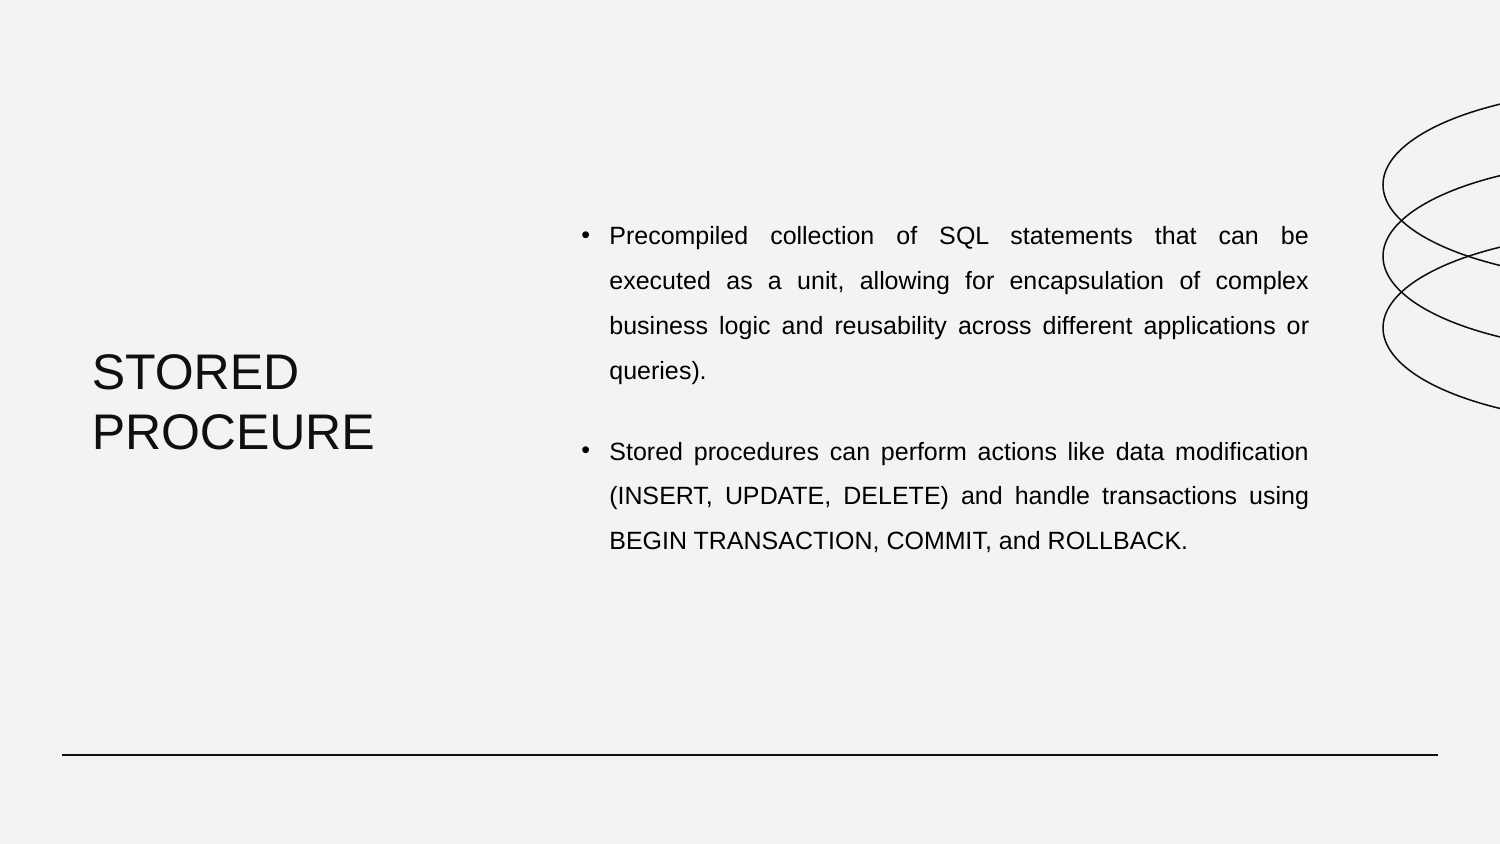

Precompiled collection of SQL statements that can be executed as a unit, allowing for encapsulation of complex business logic and reusability across different applications or queries).

Stored procedures can perform actions like data modification (INSERT, UPDATE, DELETE) and handle transactions using BEGIN TRANSACTION, COMMIT, and ROLLBACK.
# STORED PROCEURE